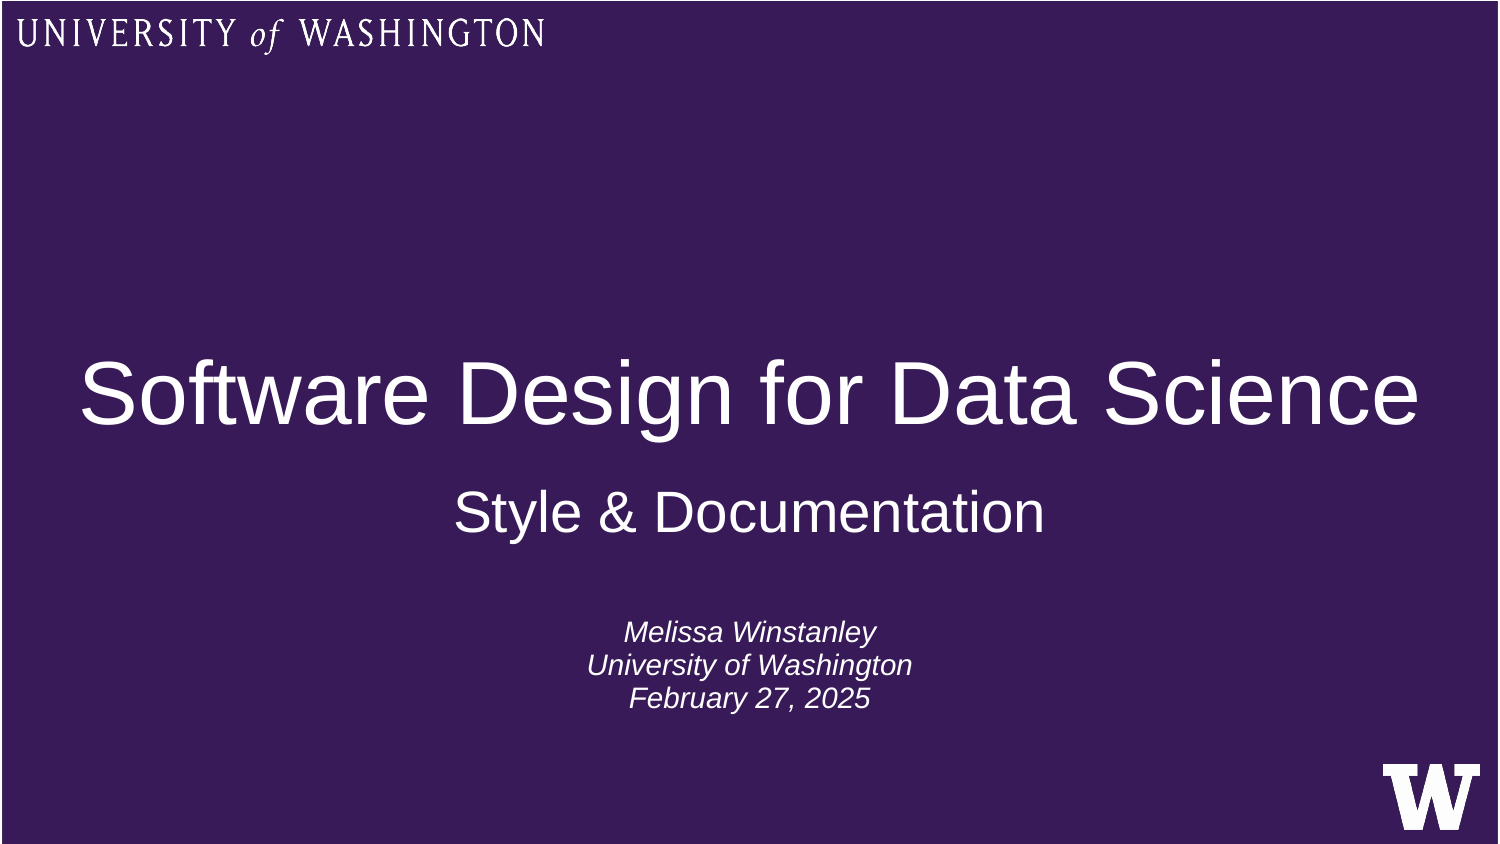

# Software Design for Data Science
Style & Documentation
Melissa Winstanley
University of Washington
February 27, 2025